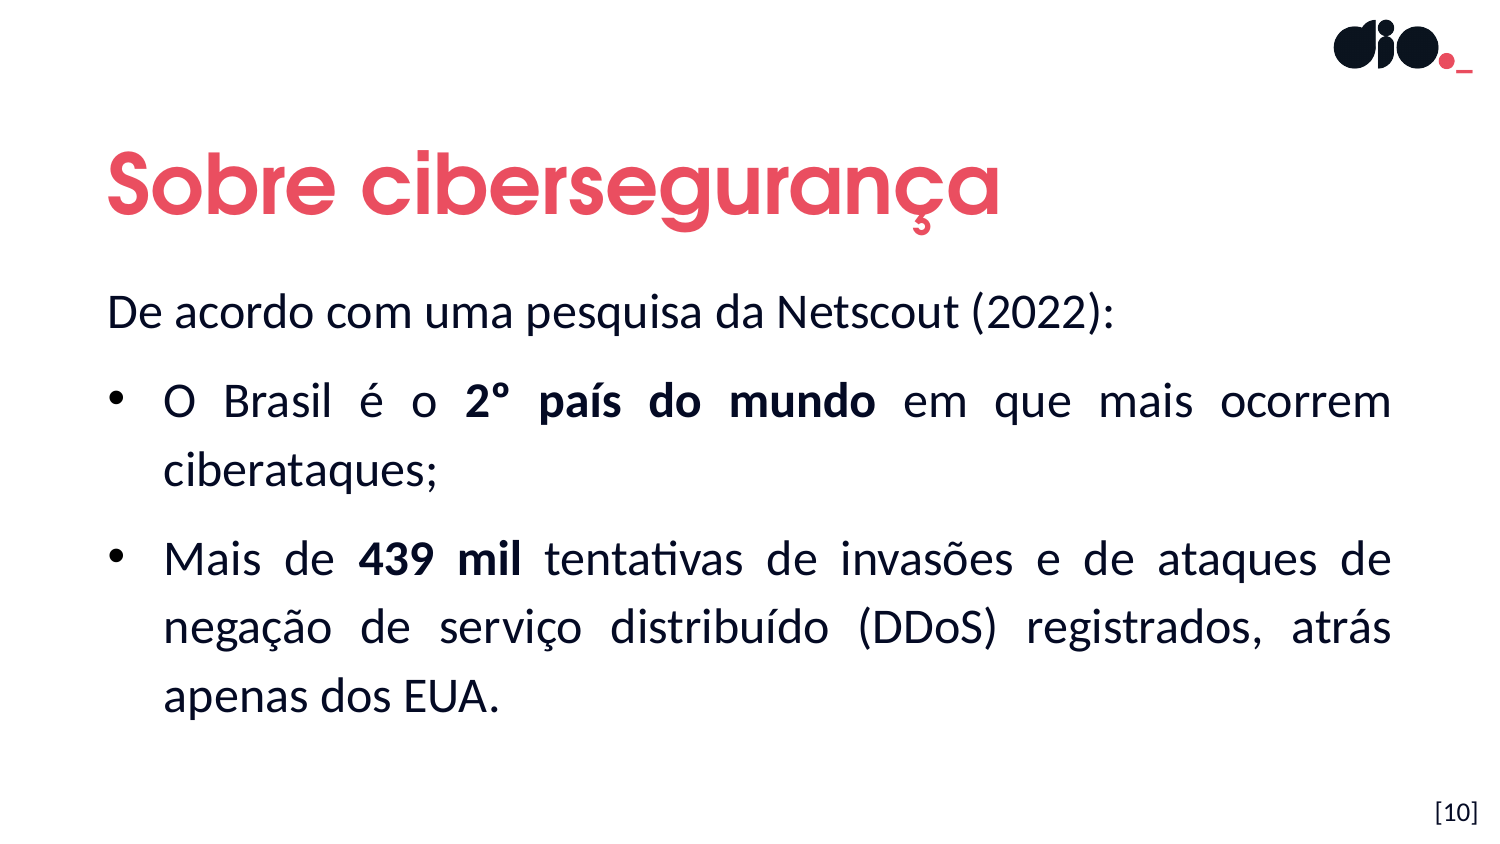

Sobre cibersegurança
De acordo com uma pesquisa da Netscout (2022):
O Brasil é o 2º país do mundo em que mais ocorrem ciberataques;
Mais de 439 mil tentativas de invasões e de ataques de negação de serviço distribuído (DDoS) registrados, atrás apenas dos EUA.
[10]